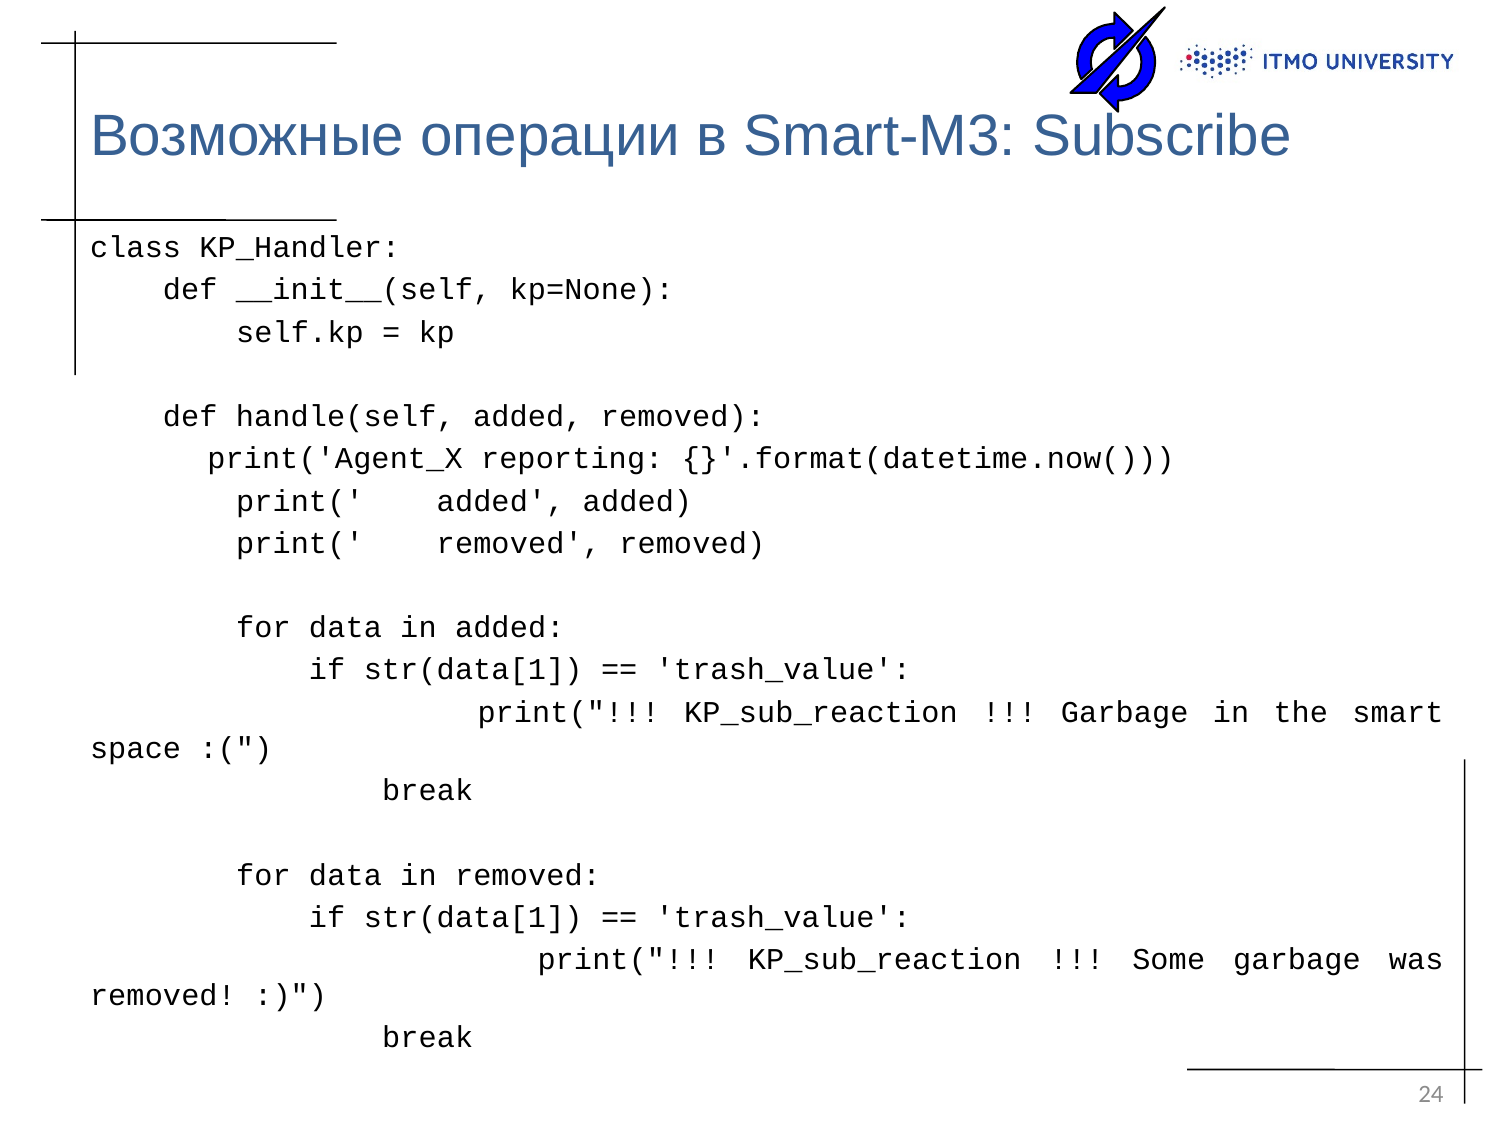

# Возможные операции в Smart-M3: Subscribe
class KP_Handler:
    def __init__(self, kp=None):
        self.kp = kp

    def handle(self, added, removed):
	 print('Agent_X reporting: {}'.format(datetime.now()))
        print('    added', added)
        print('    removed', removed)

        for data in added:
            if str(data[1]) == 'trash_value':
                print("!!! KP_sub_reaction !!! Garbage in the smart space :(")
                break

        for data in removed:
            if str(data[1]) == 'trash_value':
                print("!!! KP_sub_reaction !!! Some garbage was removed! :)")
                break
24